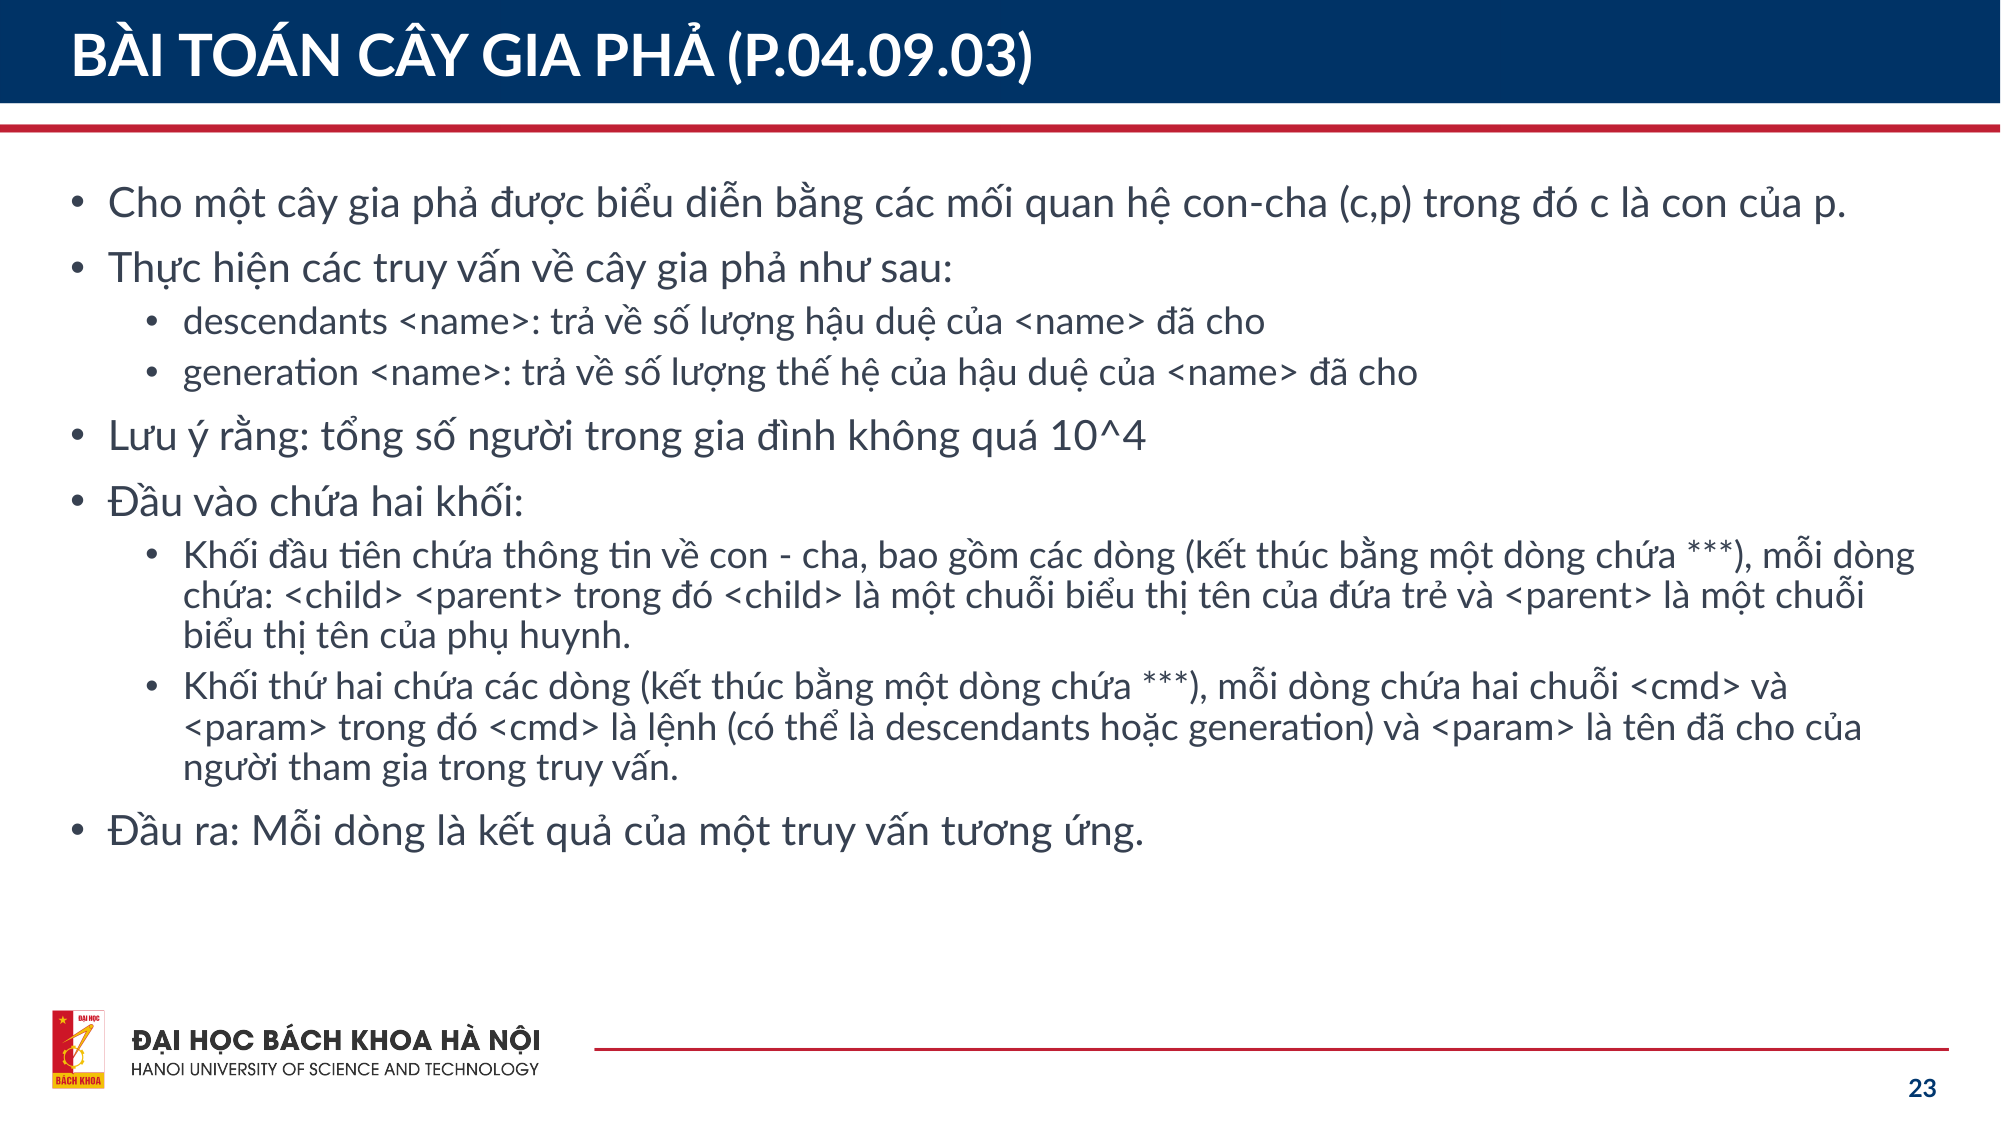

# BÀI TOÁN CÂY GIA PHẢ (P.04.09.03)
Cho một cây gia phả được biểu diễn bằng các mối quan hệ con-cha (c,p) trong đó c là con của p.
Thực hiện các truy vấn về cây gia phả như sau:
descendants <name>: trả về số lượng hậu duệ của <name> đã cho
generation <name>: trả về số lượng thế hệ của hậu duệ của <name> đã cho
Lưu ý rằng: tổng số người trong gia đình không quá 10^4
Đầu vào chứa hai khối:
Khối đầu tiên chứa thông tin về con - cha, bao gồm các dòng (kết thúc bằng một dòng chứa ***), mỗi dòng chứa: <child> <parent> trong đó <child> là một chuỗi biểu thị tên của đứa trẻ và <parent> là một chuỗi biểu thị tên của phụ huynh.
Khối thứ hai chứa các dòng (kết thúc bằng một dòng chứa ***), mỗi dòng chứa hai chuỗi <cmd> và <param> trong đó <cmd> là lệnh (có thể là descendants hoặc generation) và <param> là tên đã cho của người tham gia trong truy vấn.
Đầu ra: Mỗi dòng là kết quả của một truy vấn tương ứng.

23